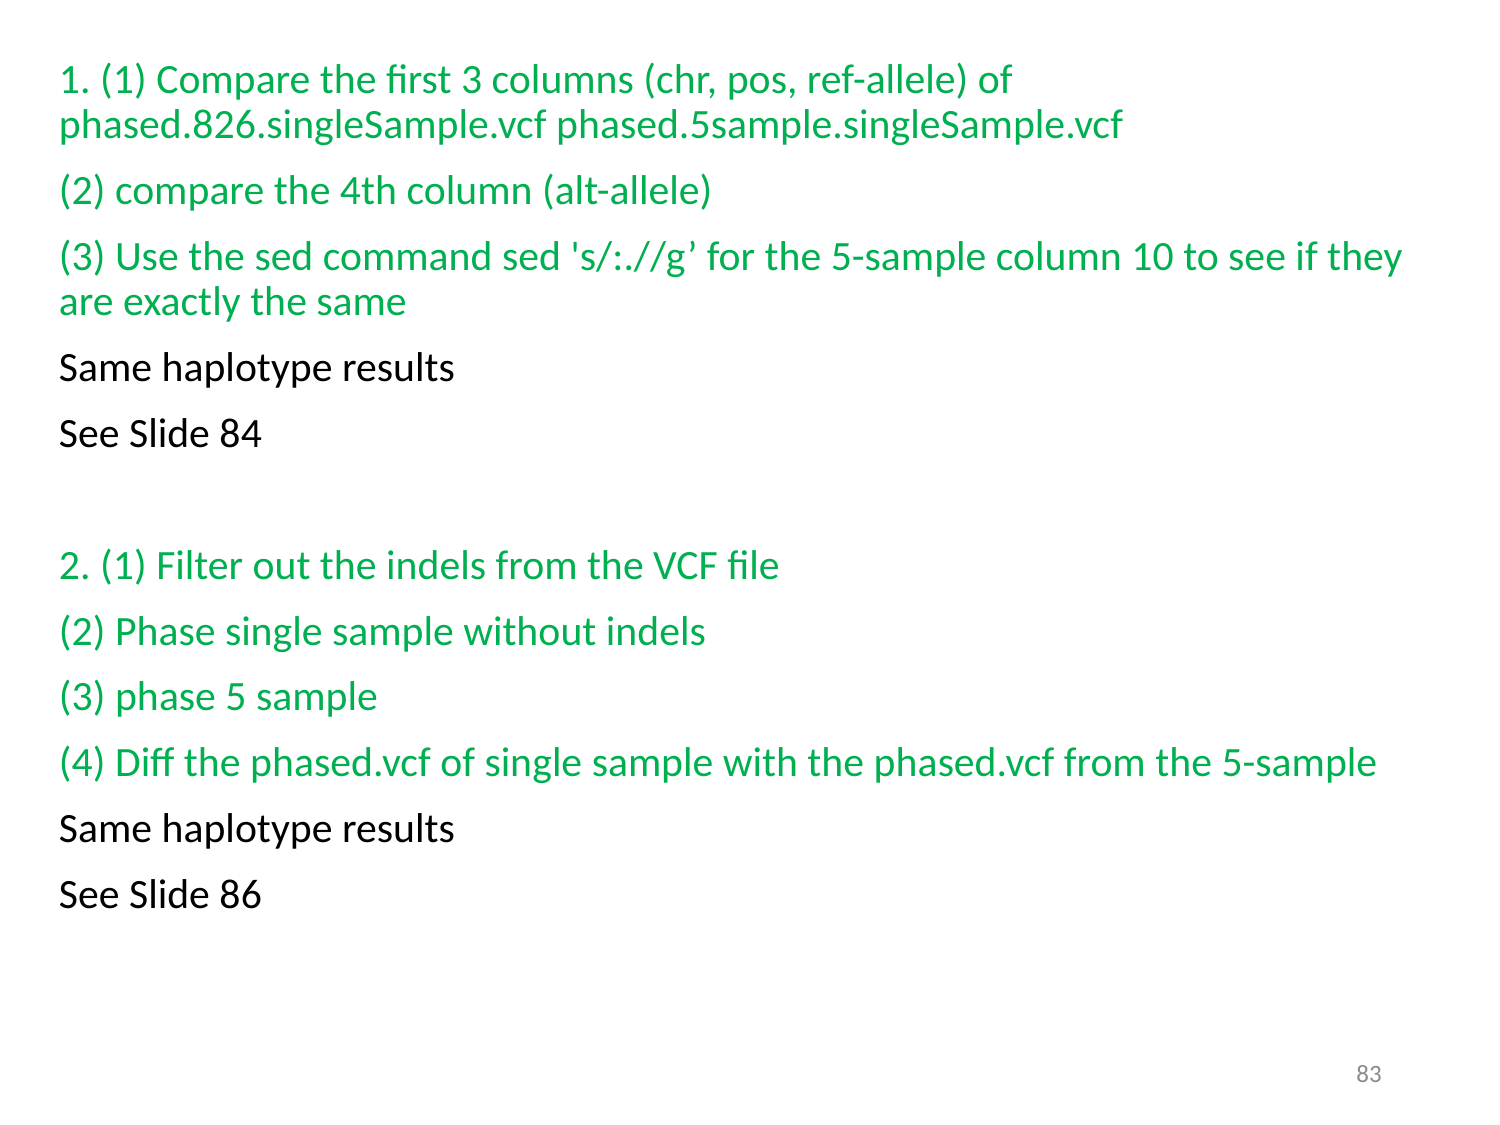

1. (1) Compare the first 3 columns (chr, pos, ref-allele) of phased.826.singleSample.vcf phased.5sample.singleSample.vcf
(2) compare the 4th column (alt-allele)
(3) Use the sed command sed 's/:.//g’ for the 5-sample column 10 to see if they are exactly the same
Same haplotype results
See Slide 84

2. (1) Filter out the indels from the VCF file
(2) Phase single sample without indels
(3) phase 5 sample
(4) Diff the phased.vcf of single sample with the phased.vcf from the 5-sample
Same haplotype results
See Slide 86

83